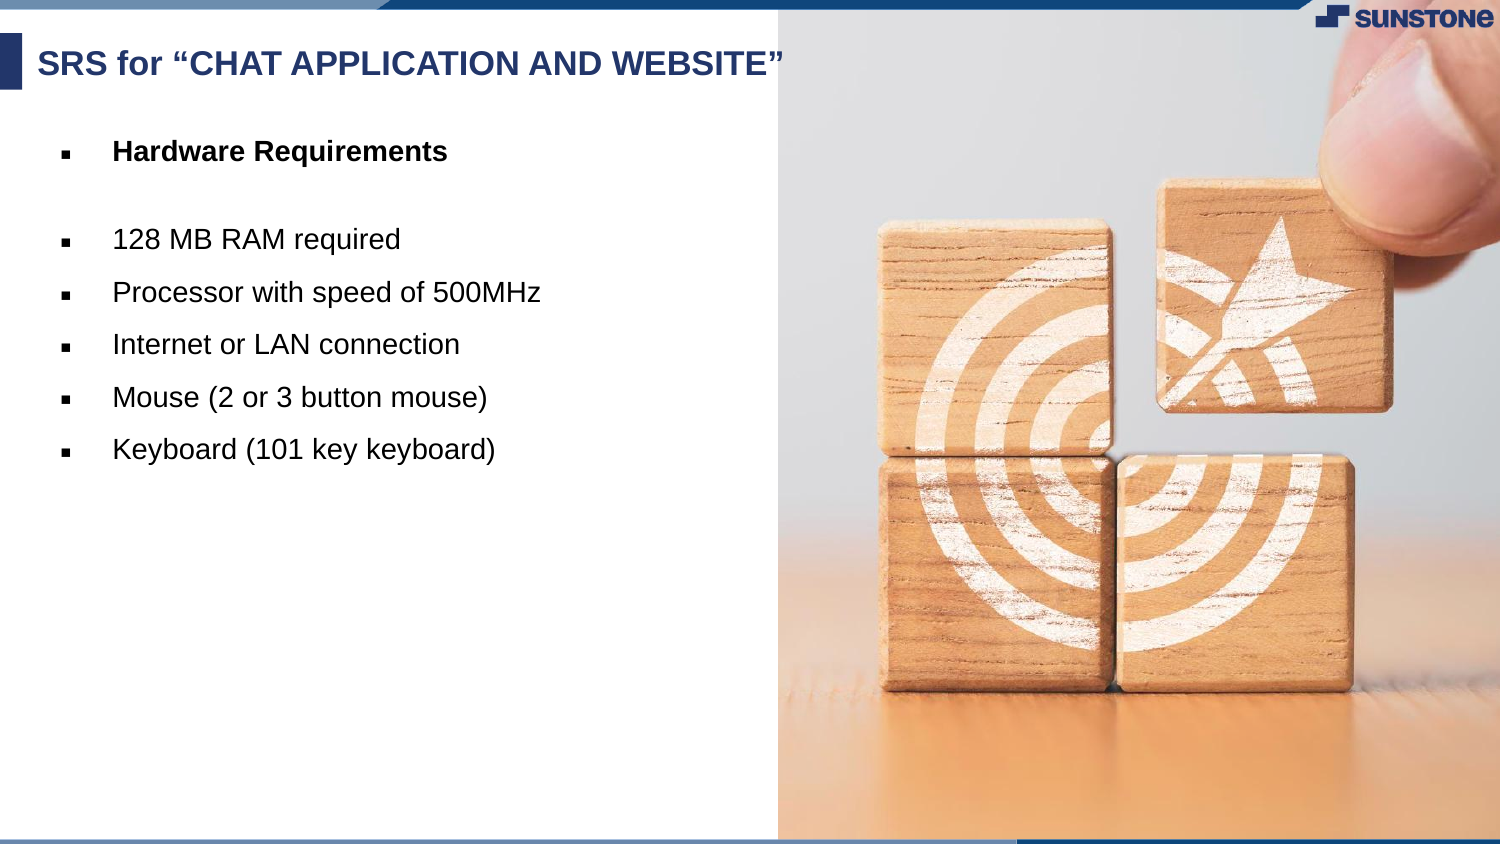

# SRS for “CHAT APPLICATION AND WEBSITE”
Hardware Requirements
128 MB RAM required
Processor with speed of 500MHz
Internet or LAN connection
Mouse (2 or 3 button mouse)
Keyboard (101 key keyboard)